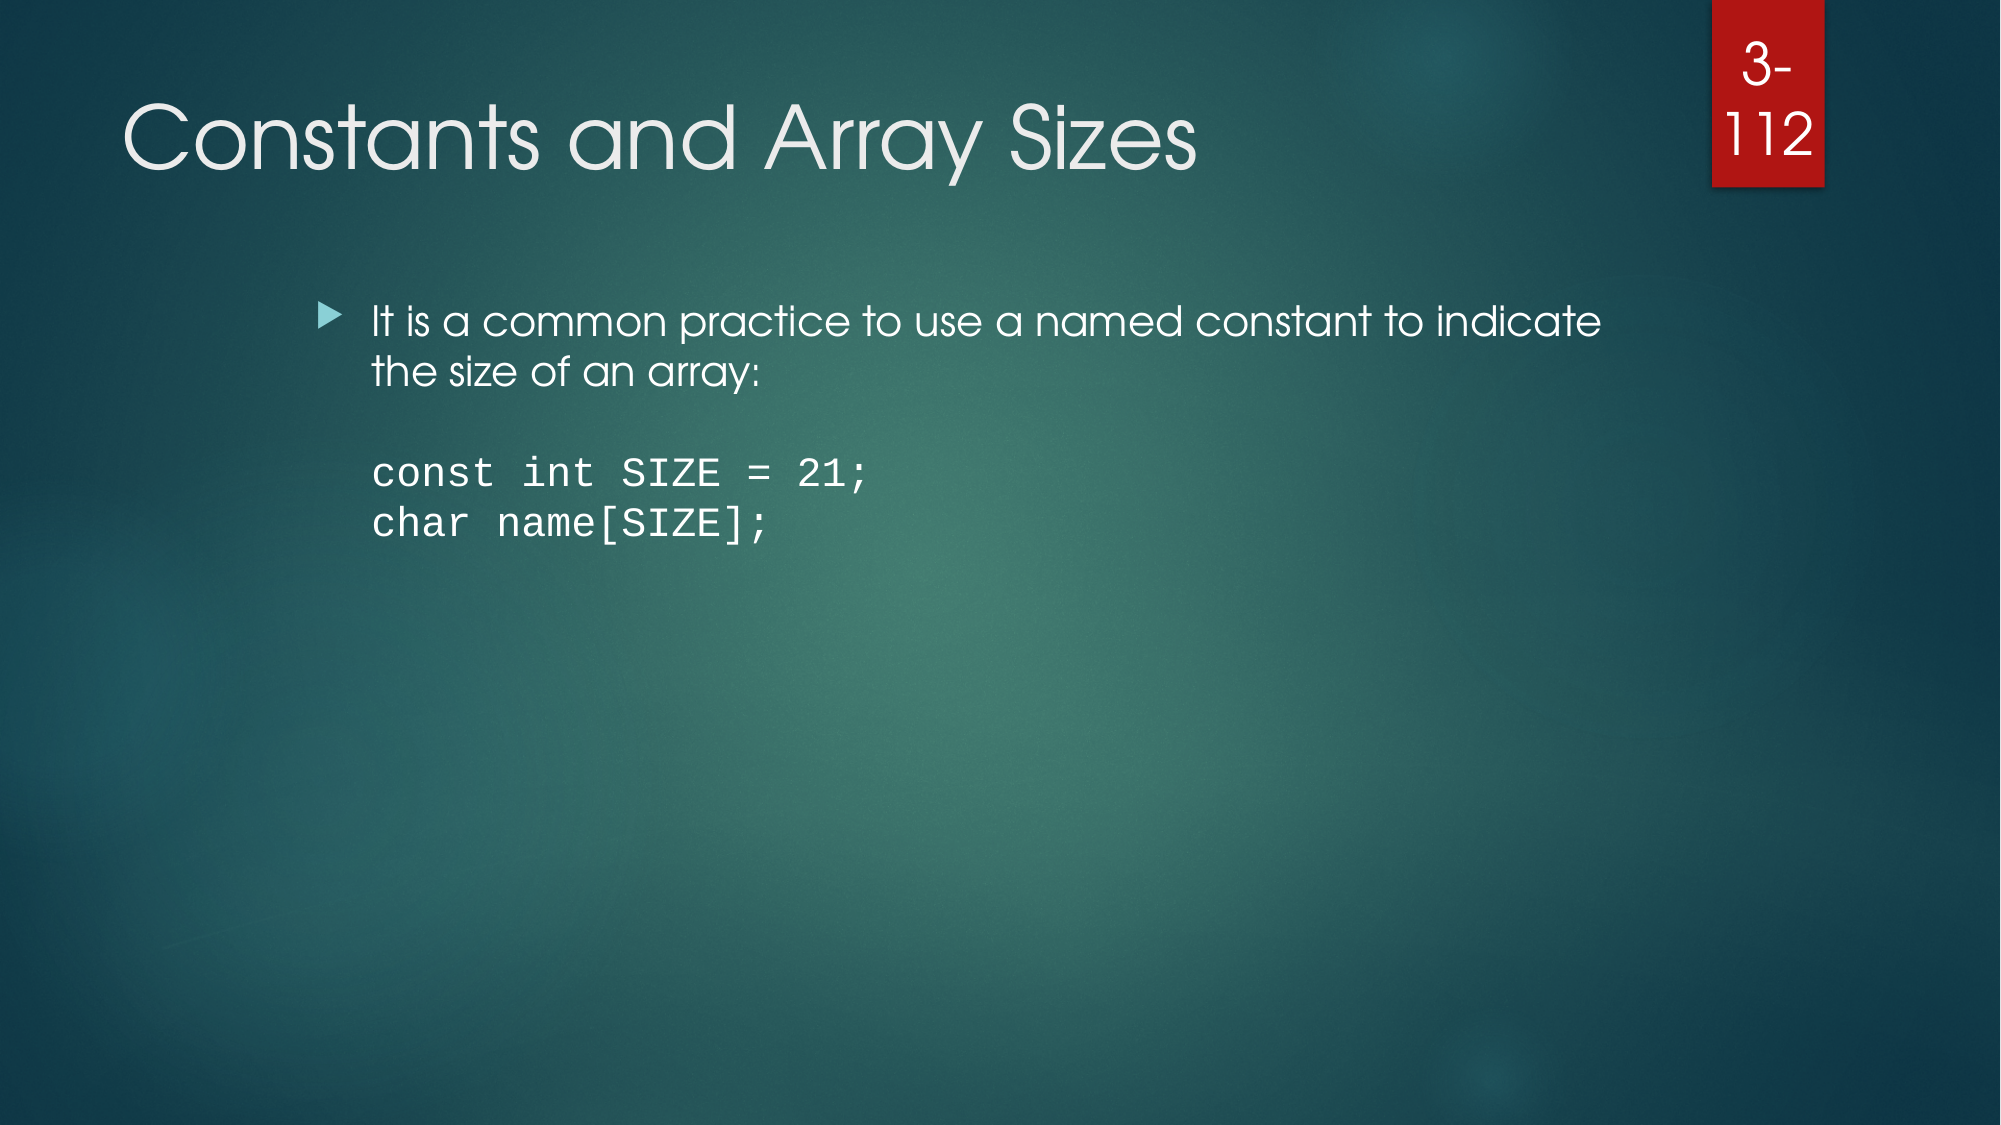

3-112
# Constants and Array Sizes
It is a common practice to use a named constant to indicate the size of an array:
const int SIZE = 21;
char name[SIZE];